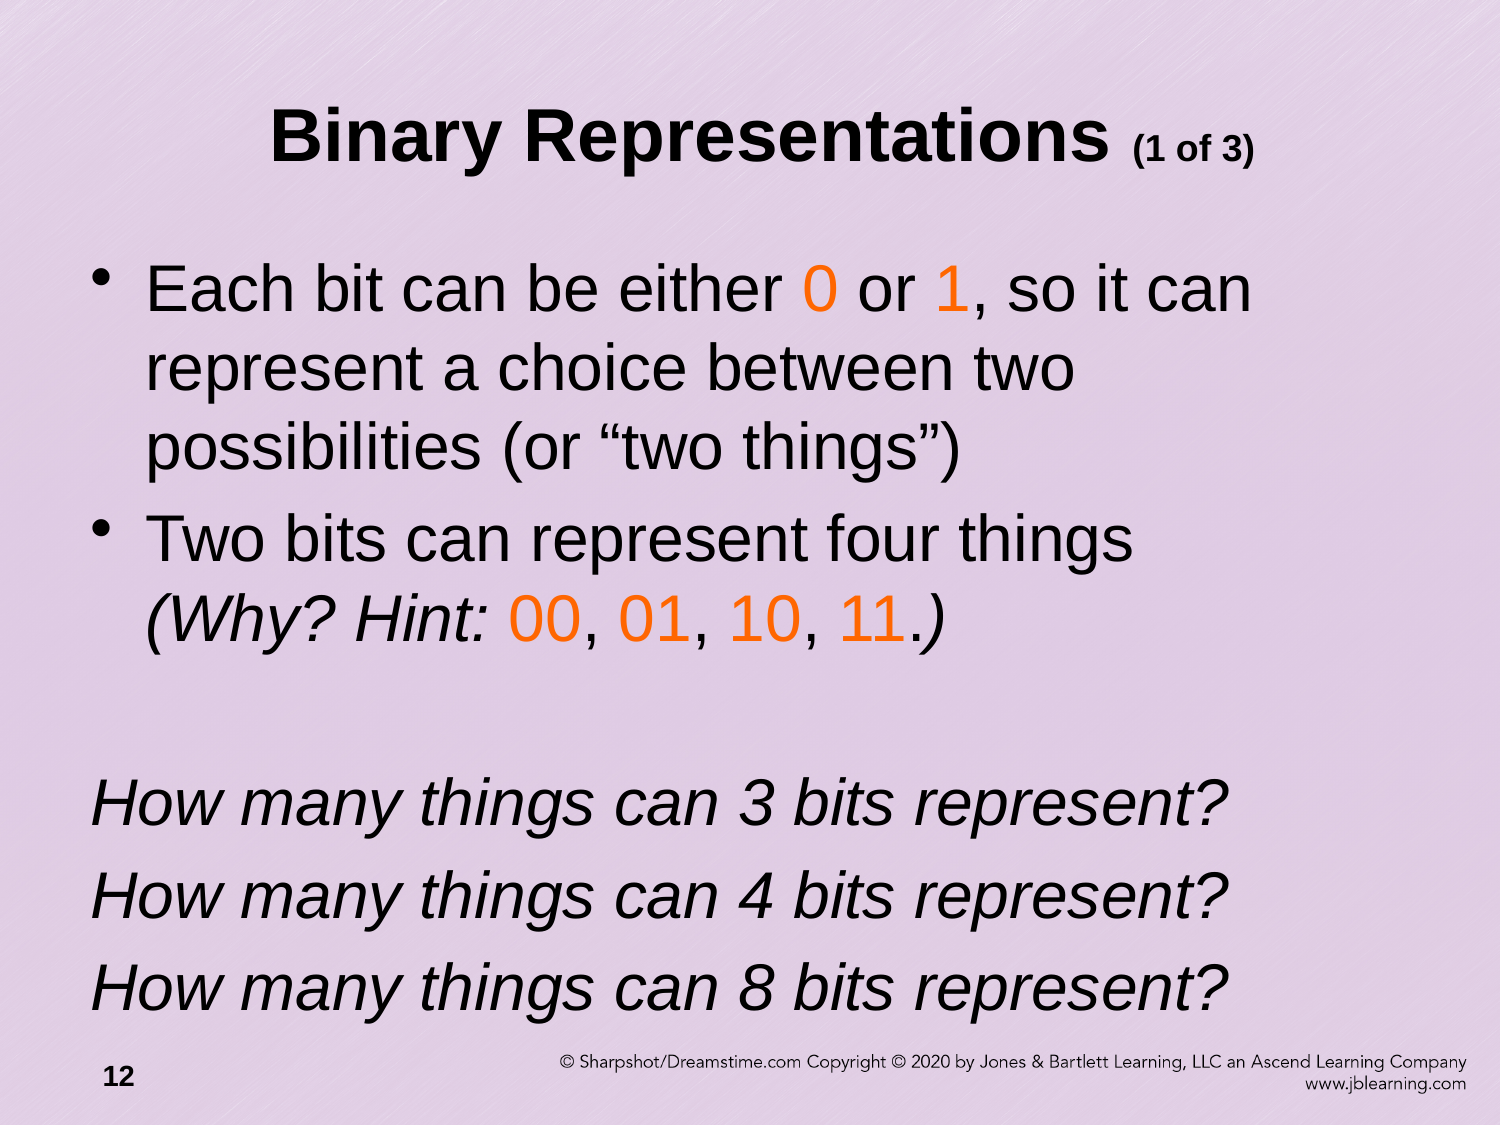

# Binary Representations (1 of 3)
Each bit can be either 0 or 1, so it can represent a choice between two possibilities (or “two things”)
Two bits can represent four things
(Why? Hint: 00, 01, 10, 11.)

How many things can 3 bits represent?
How many things can 4 bits represent?
How many things can 8 bits represent?
12